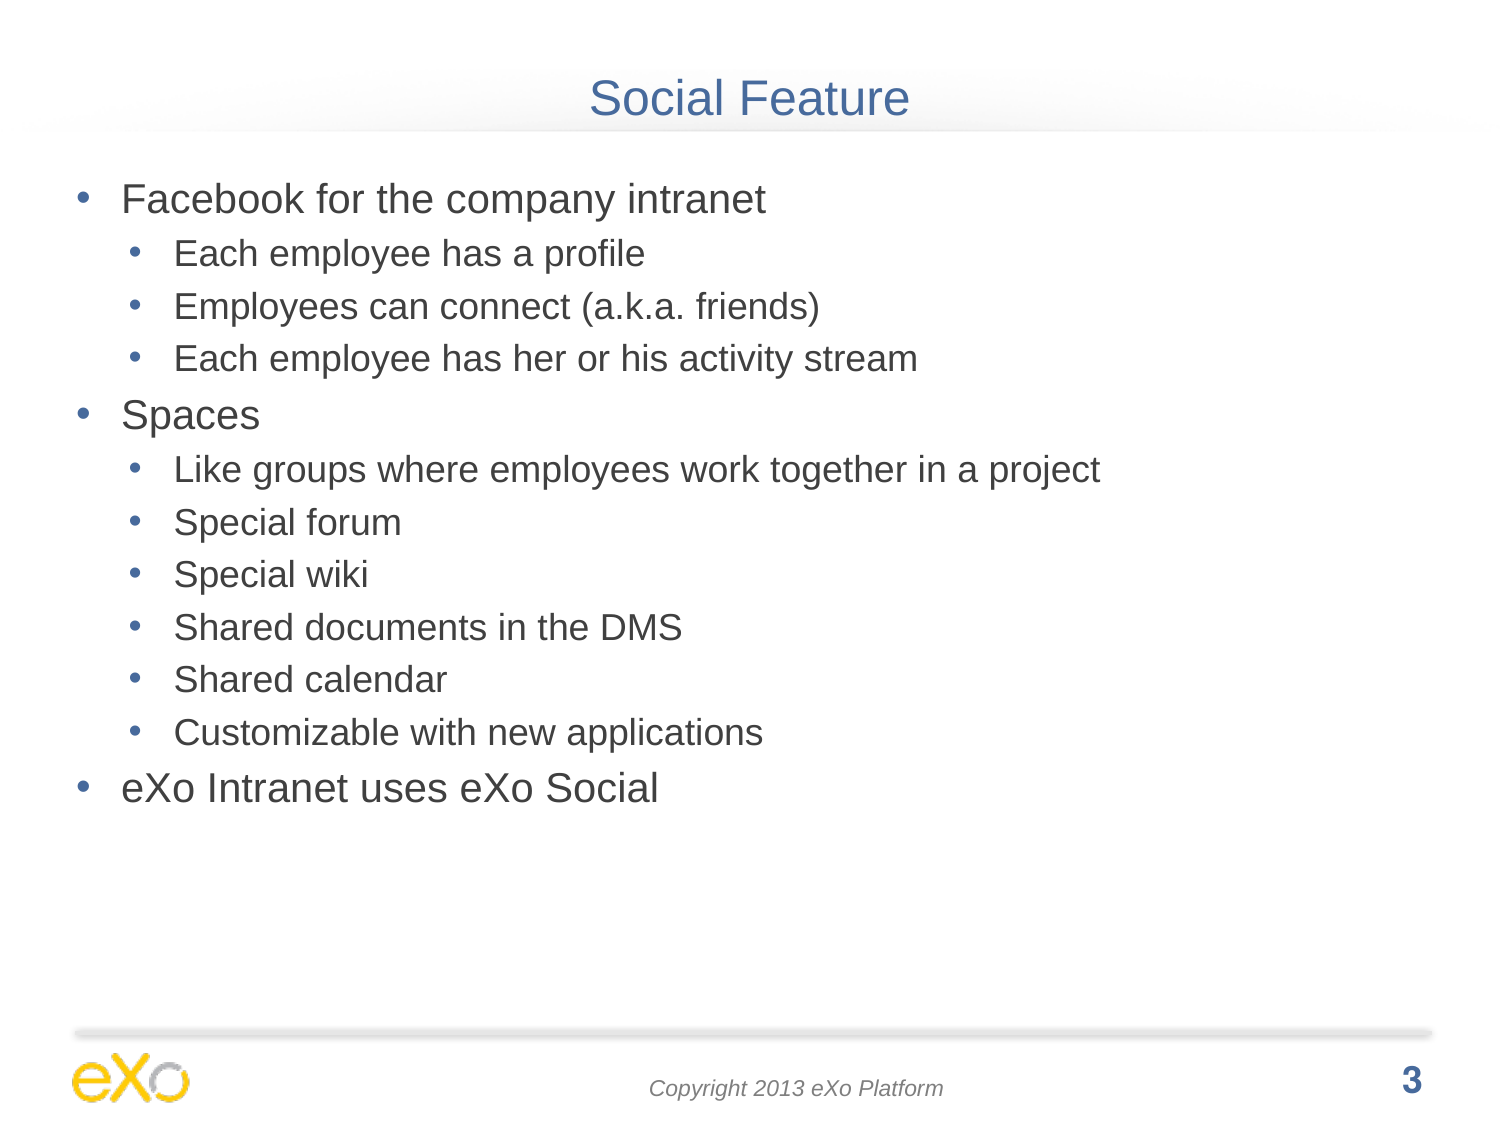

# Social Feature
Facebook for the company intranet
Each employee has a profile
Employees can connect (a.k.a. friends)
Each employee has her or his activity stream
Spaces
Like groups where employees work together in a project
Special forum
Special wiki
Shared documents in the DMS
Shared calendar
Customizable with new applications
eXo Intranet uses eXo Social

3
Copyright 2013 eXo Platform